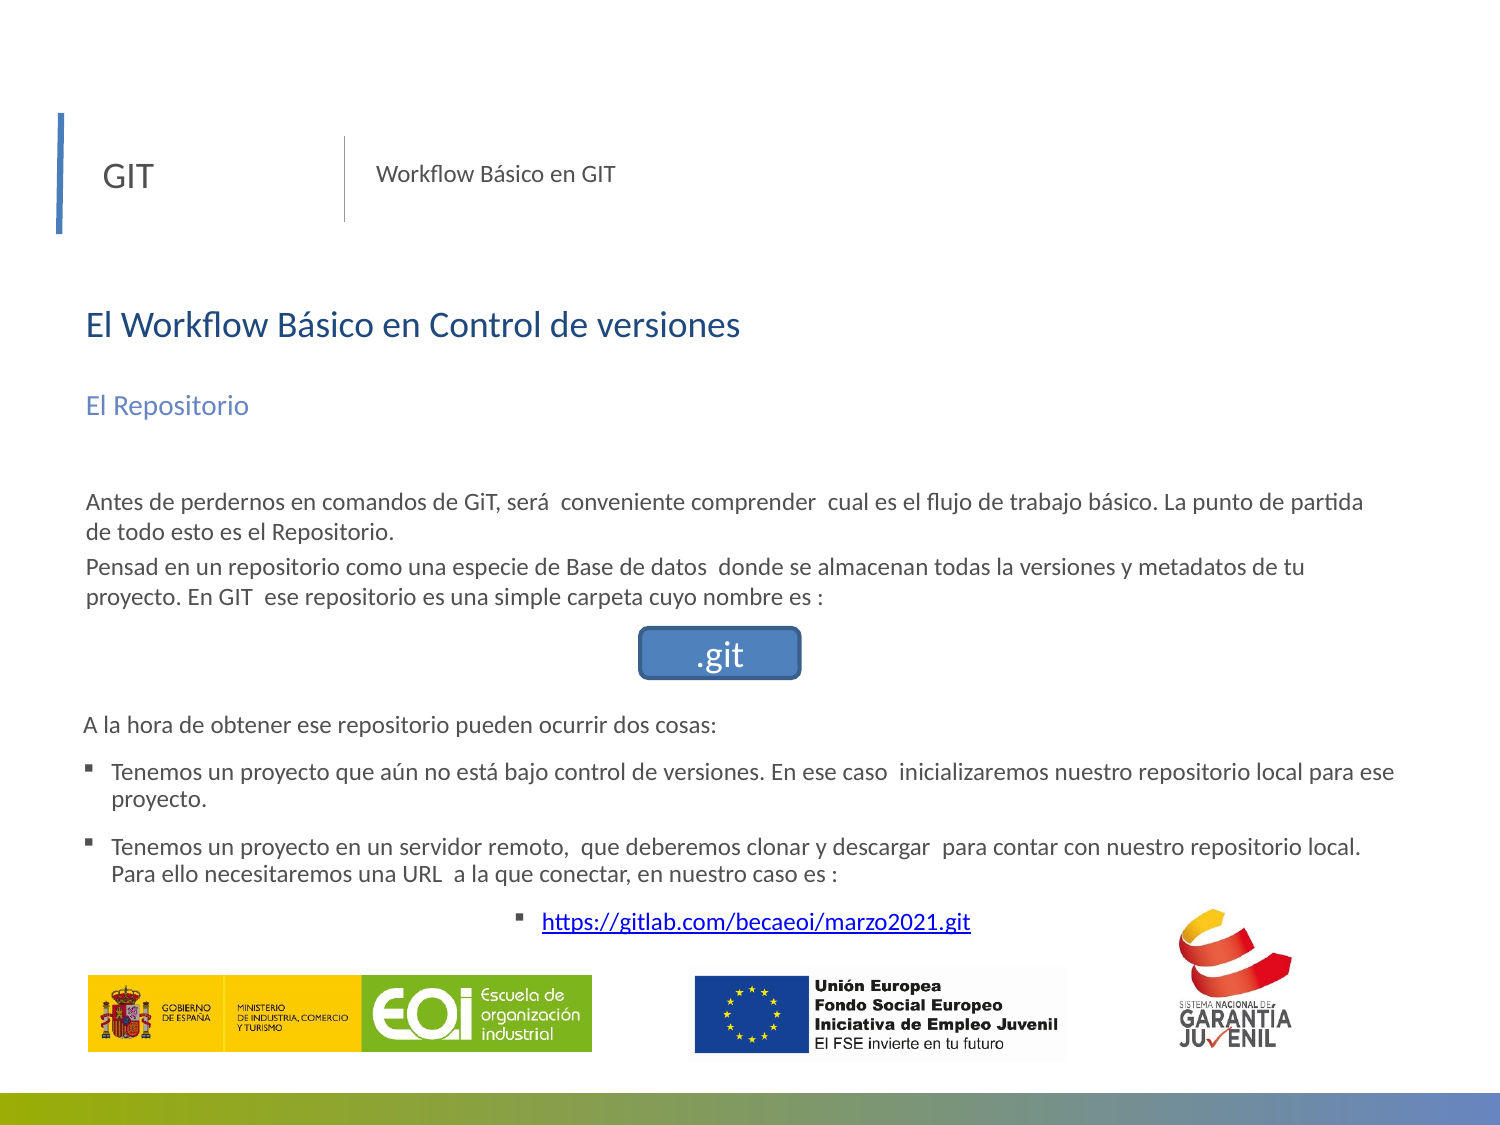

GIT
Workflow Básico en GIT
El Workflow Básico en Control de versiones

El Repositorio
Antes de perdernos en comandos de GiT, será  conveniente comprender  cual es el flujo de trabajo básico. La punto de partida de todo esto es el Repositorio.
Pensad en un repositorio como una especie de Base de datos  donde se almacenan todas la versiones y metadatos de tu proyecto. En GIT  ese repositorio es una simple carpeta cuyo nombre es :

.git
A la hora de obtener ese repositorio pueden ocurrir dos cosas:
Tenemos un proyecto que aún no está bajo control de versiones. En ese caso  inicializaremos nuestro repositorio local para ese proyecto.
Tenemos un proyecto en un servidor remoto,  que deberemos clonar y descargar  para contar con nuestro repositorio local.  Para ello necesitaremos una URL  a la que conectar, en nuestro caso es :
https://gitlab.com/becaeoi/marzo2021.git